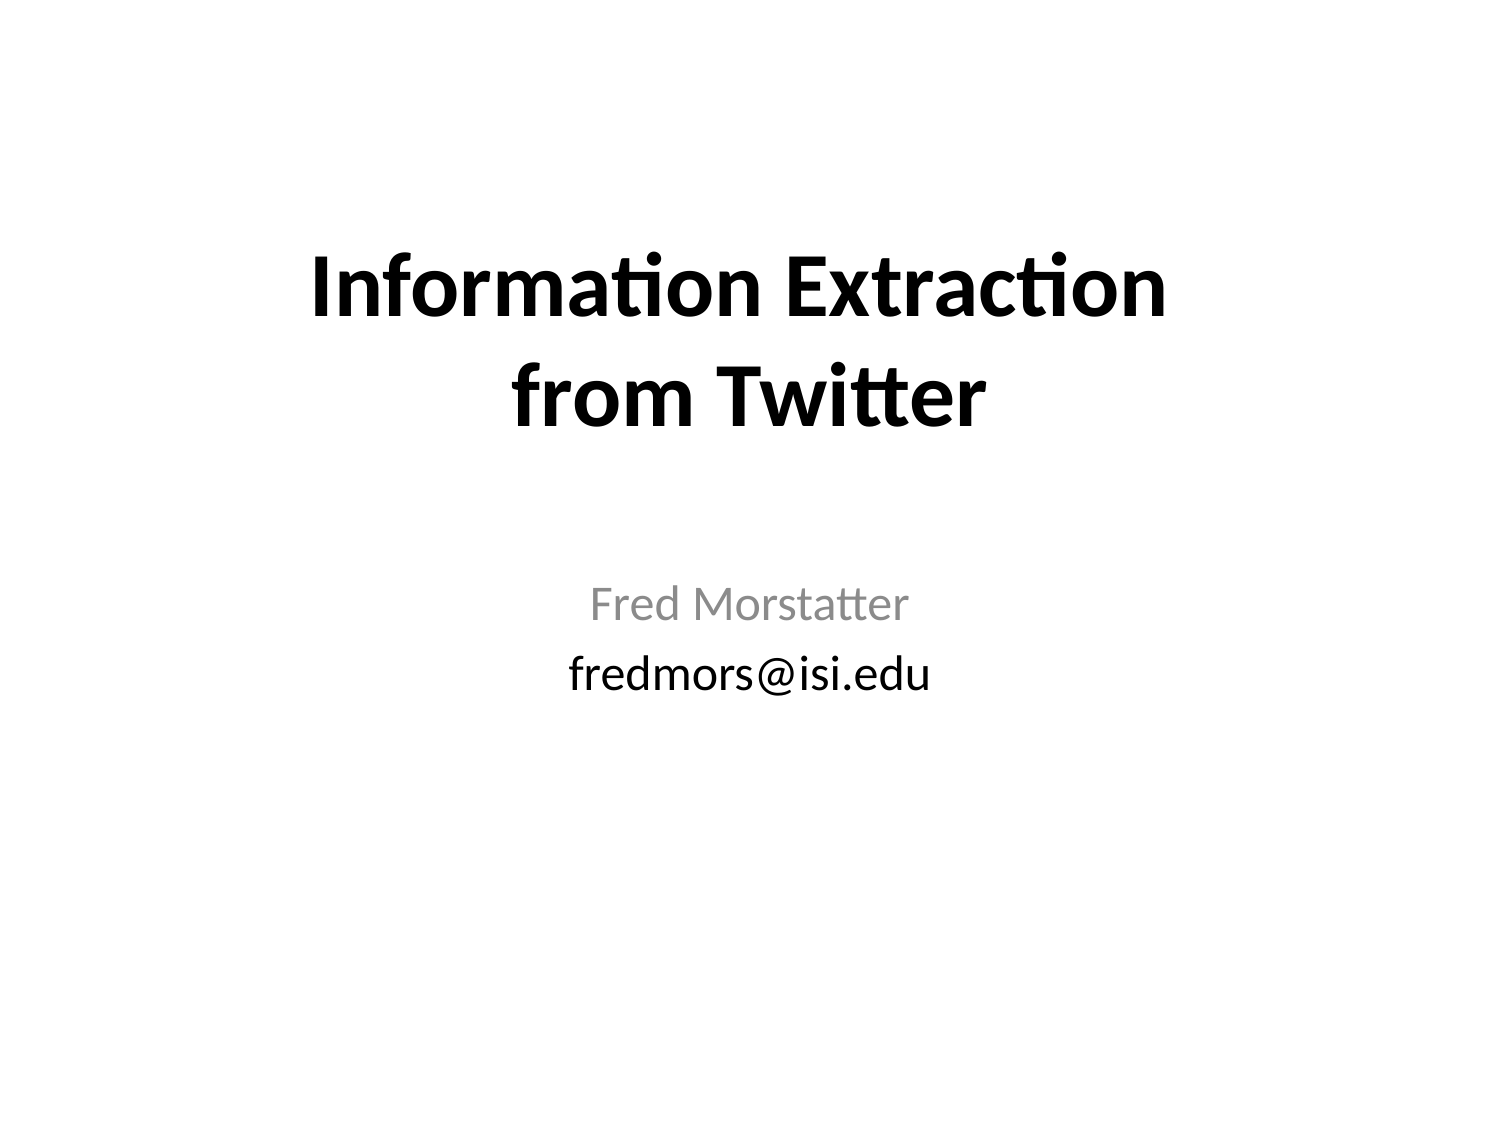

# Information Extraction from Twitter
Fred Morstatter
fredmors@isi.edu